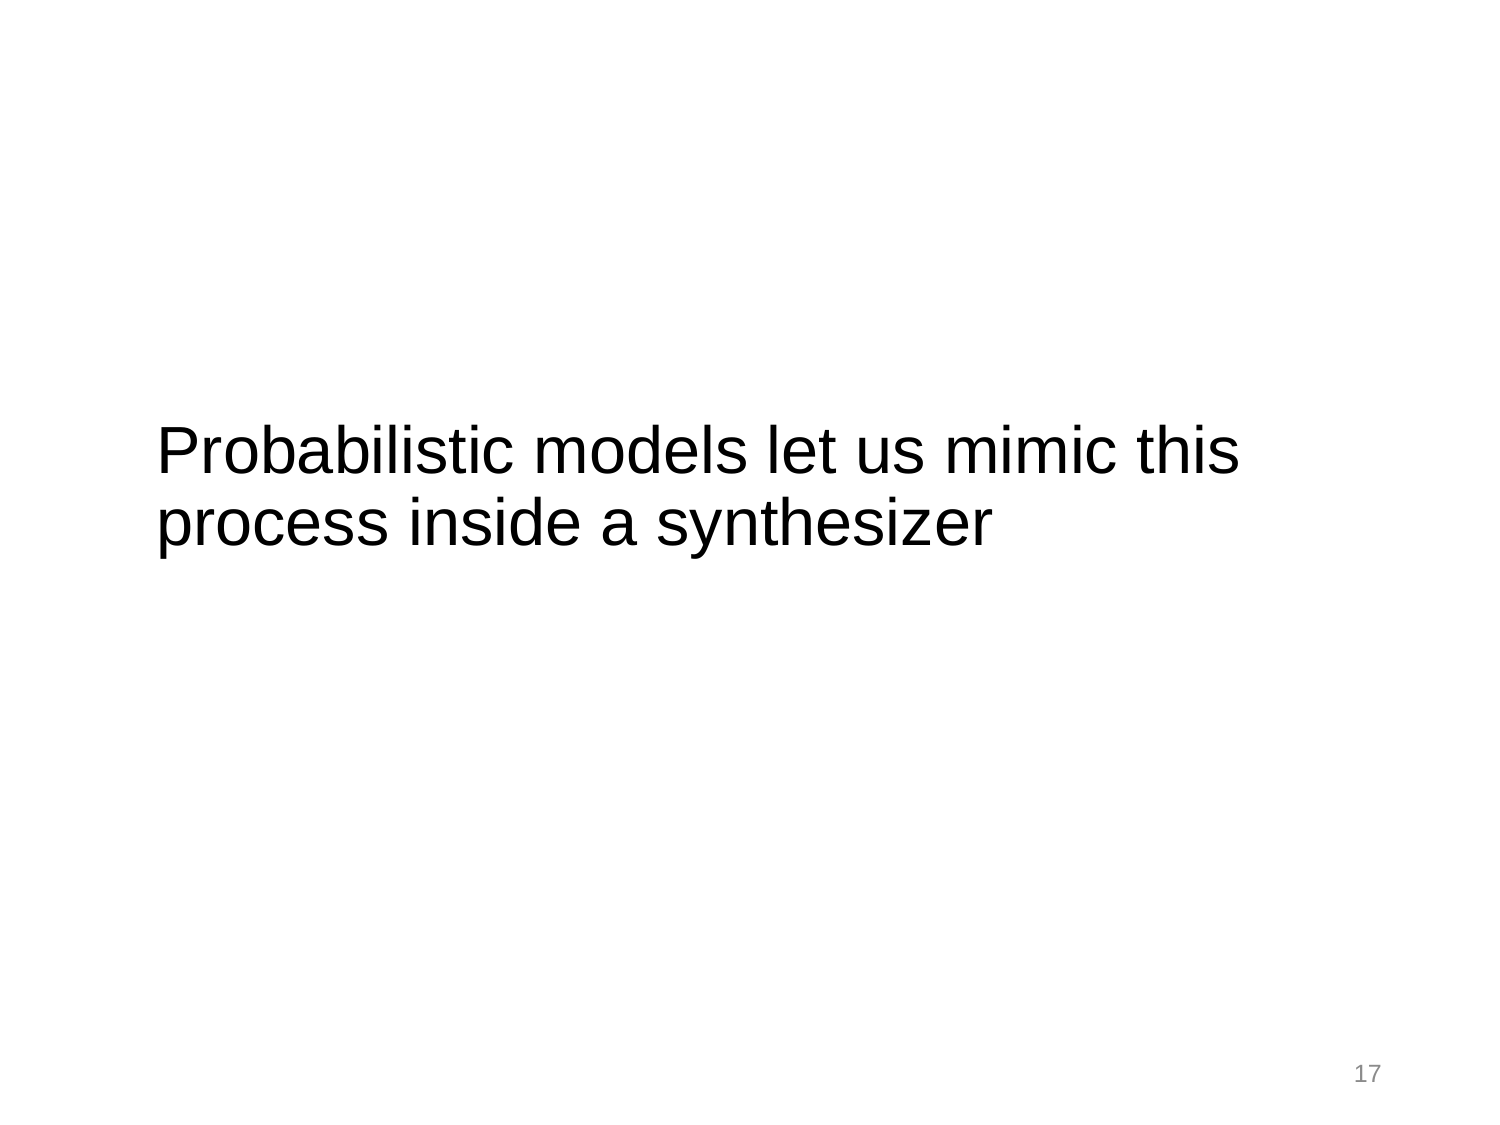

# Probabilistic models let us mimic this process inside a synthesizer
17